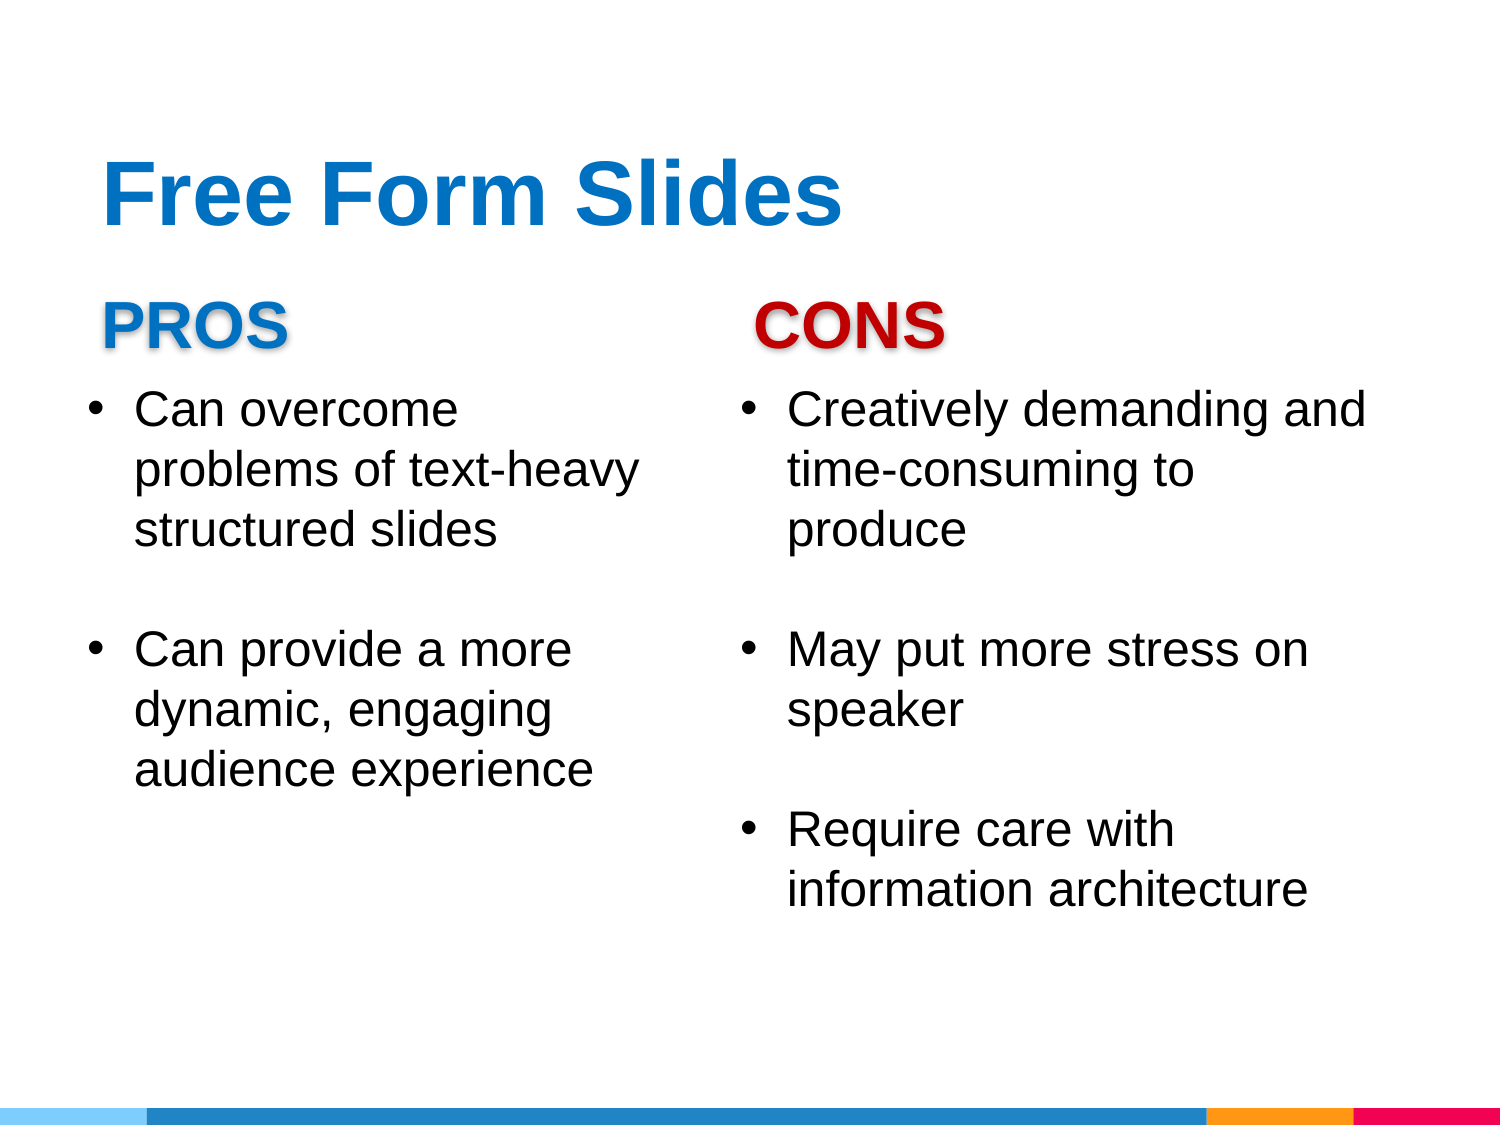

Free Form Slides
Pros
Cons
Can overcome problems of text-heavy structured slides
Can provide a more dynamic, engaging audience experience

Creatively demanding and time-consuming to produce
May put more stress on speaker
Require care with information architecture